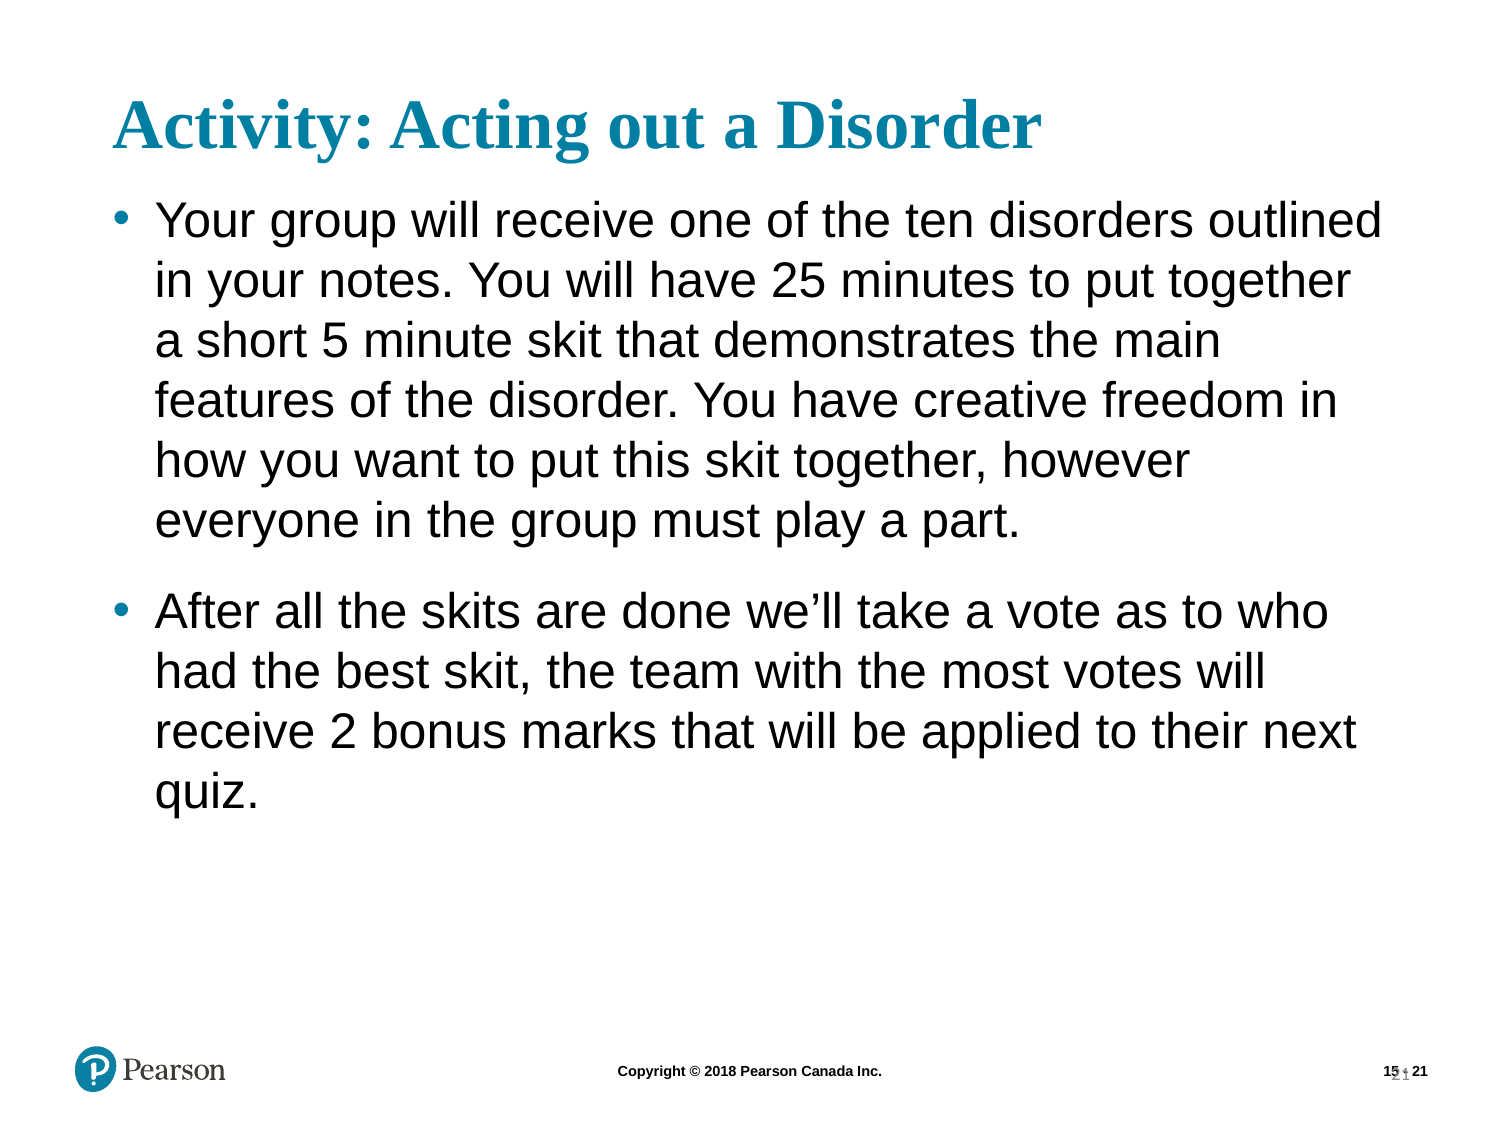

# Activity: Acting out a Disorder
Your group will receive one of the ten disorders outlined in your notes. You will have 25 minutes to put together a short 5 minute skit that demonstrates the main features of the disorder. You have creative freedom in how you want to put this skit together, however everyone in the group must play a part.
After all the skits are done we’ll take a vote as to who had the best skit, the team with the most votes will receive 2 bonus marks that will be applied to their next quiz.
 21